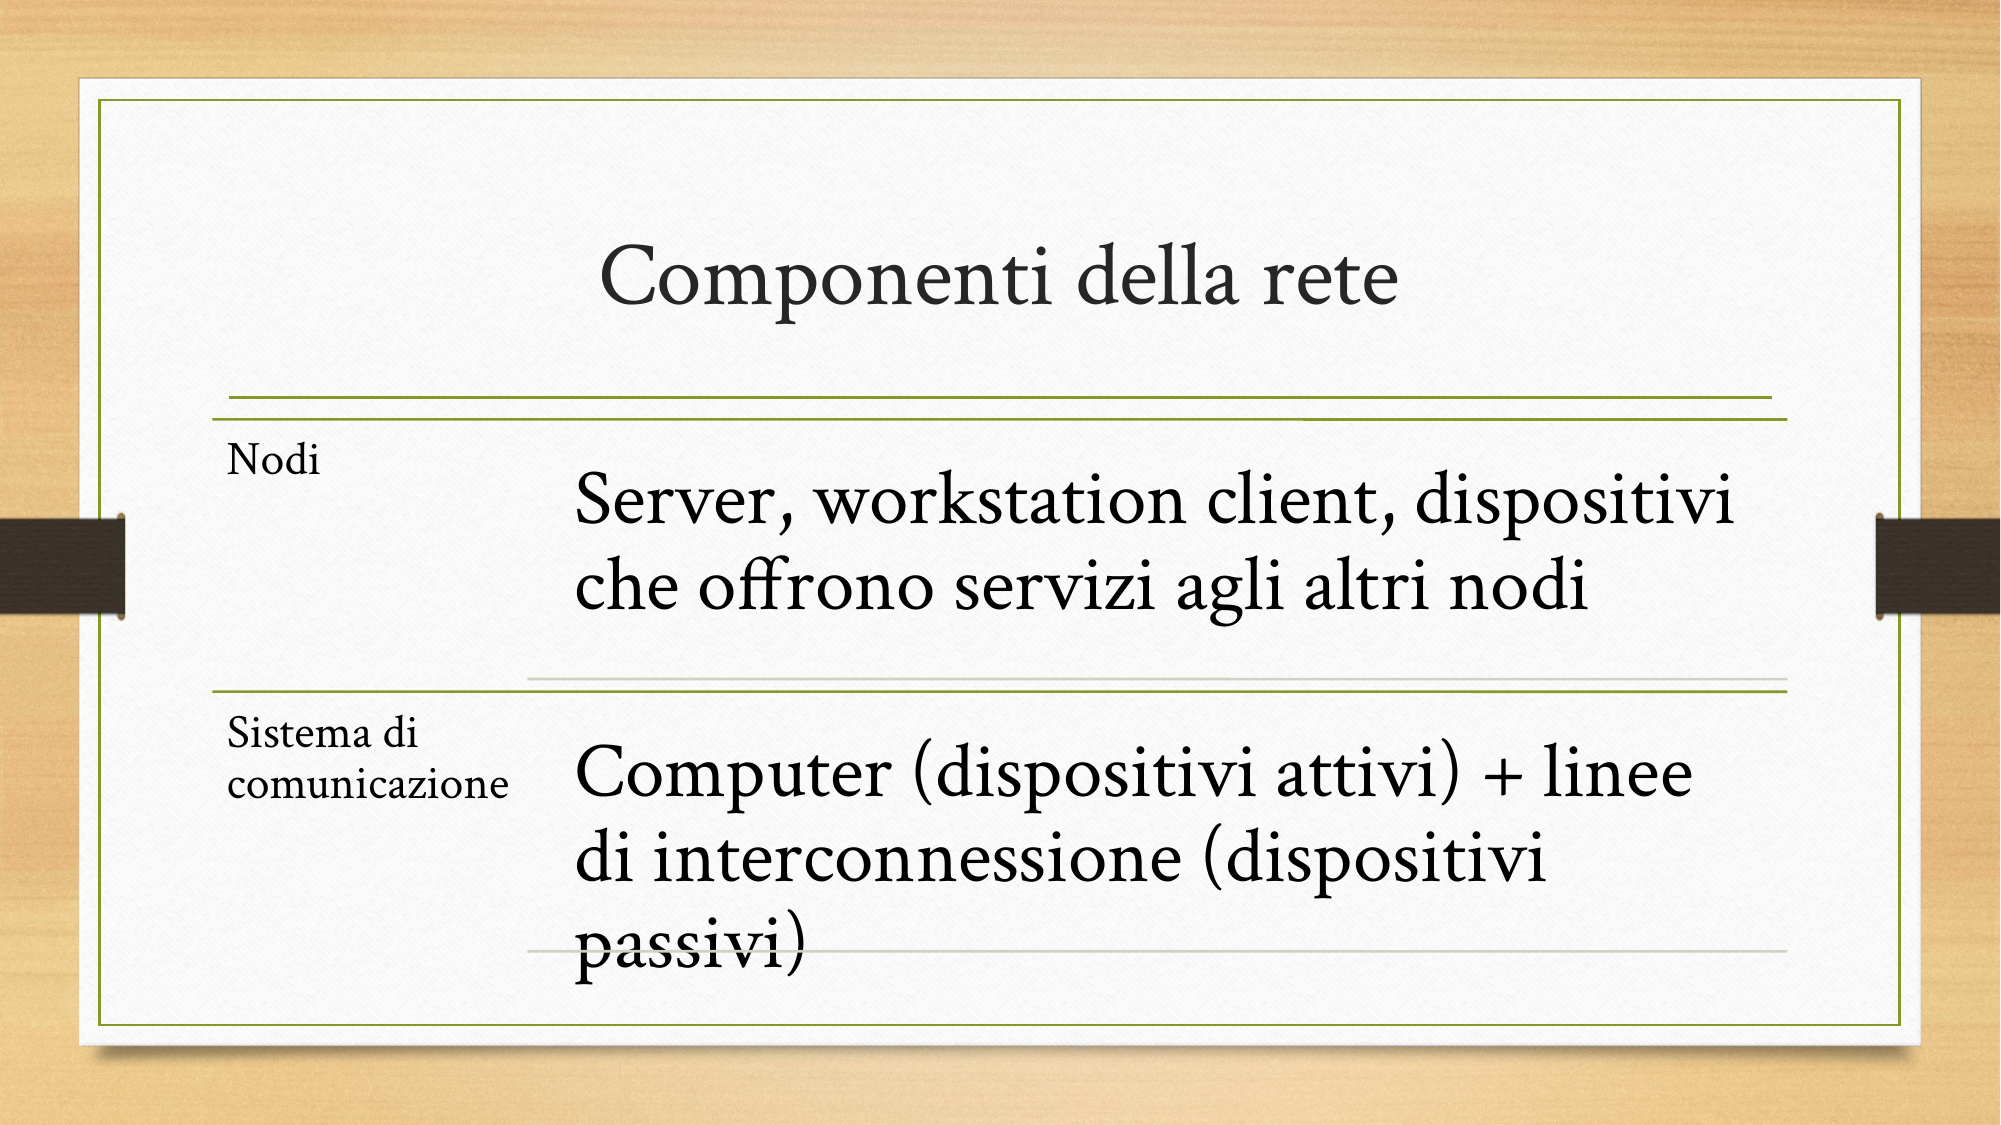

# Componenti della rete
Nodi
Server, workstation client, dispositivi che offrono servizi agli altri nodi
Sistema di comunicazione
Computer (dispositivi attivi) + linee di interconnessione (dispositivi passivi)